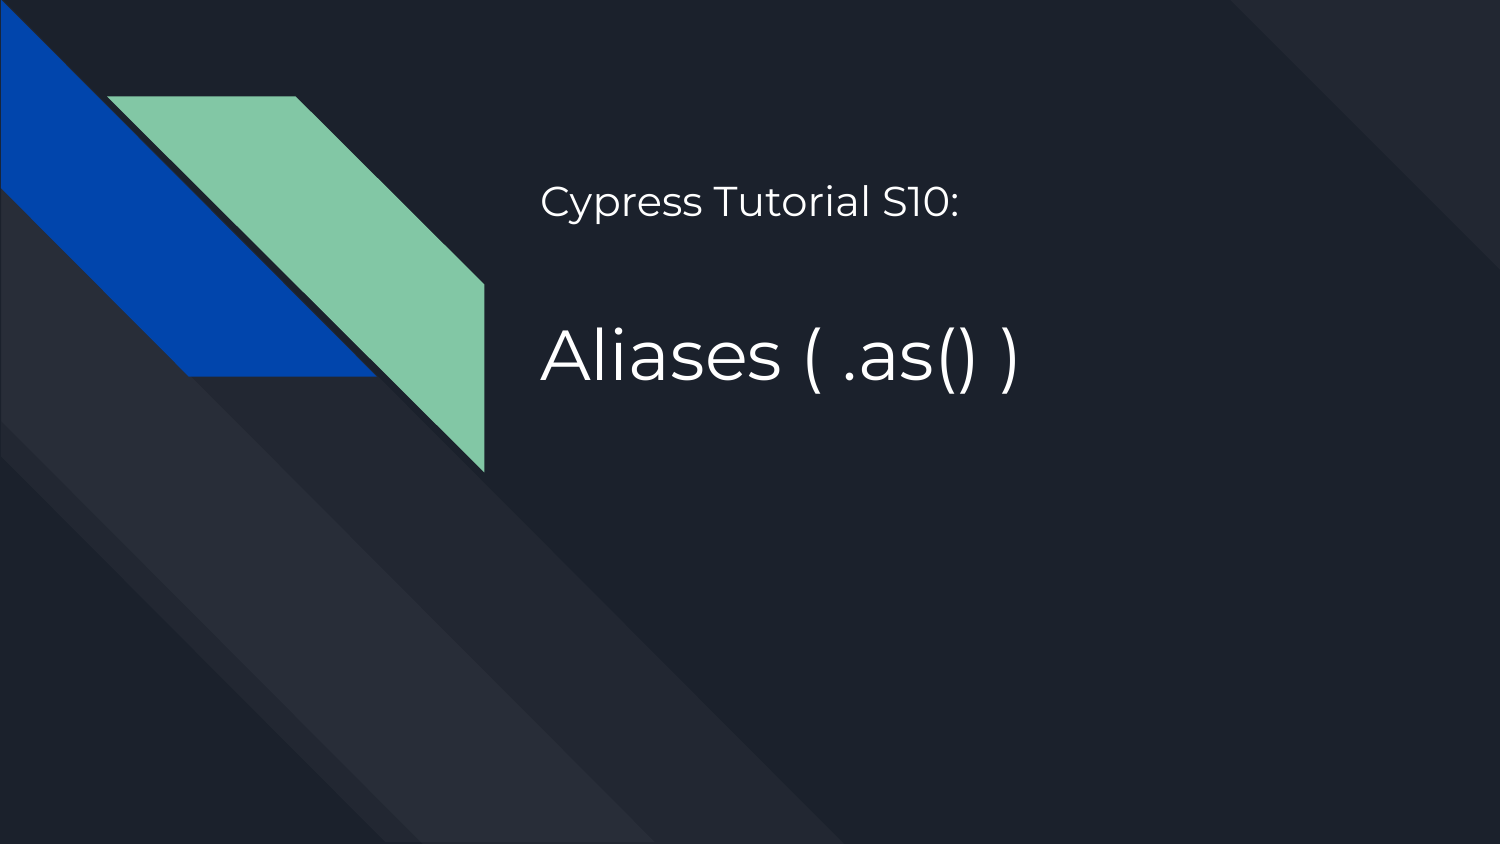

# Cypress Tutorial S10: Aliases ( .as() )